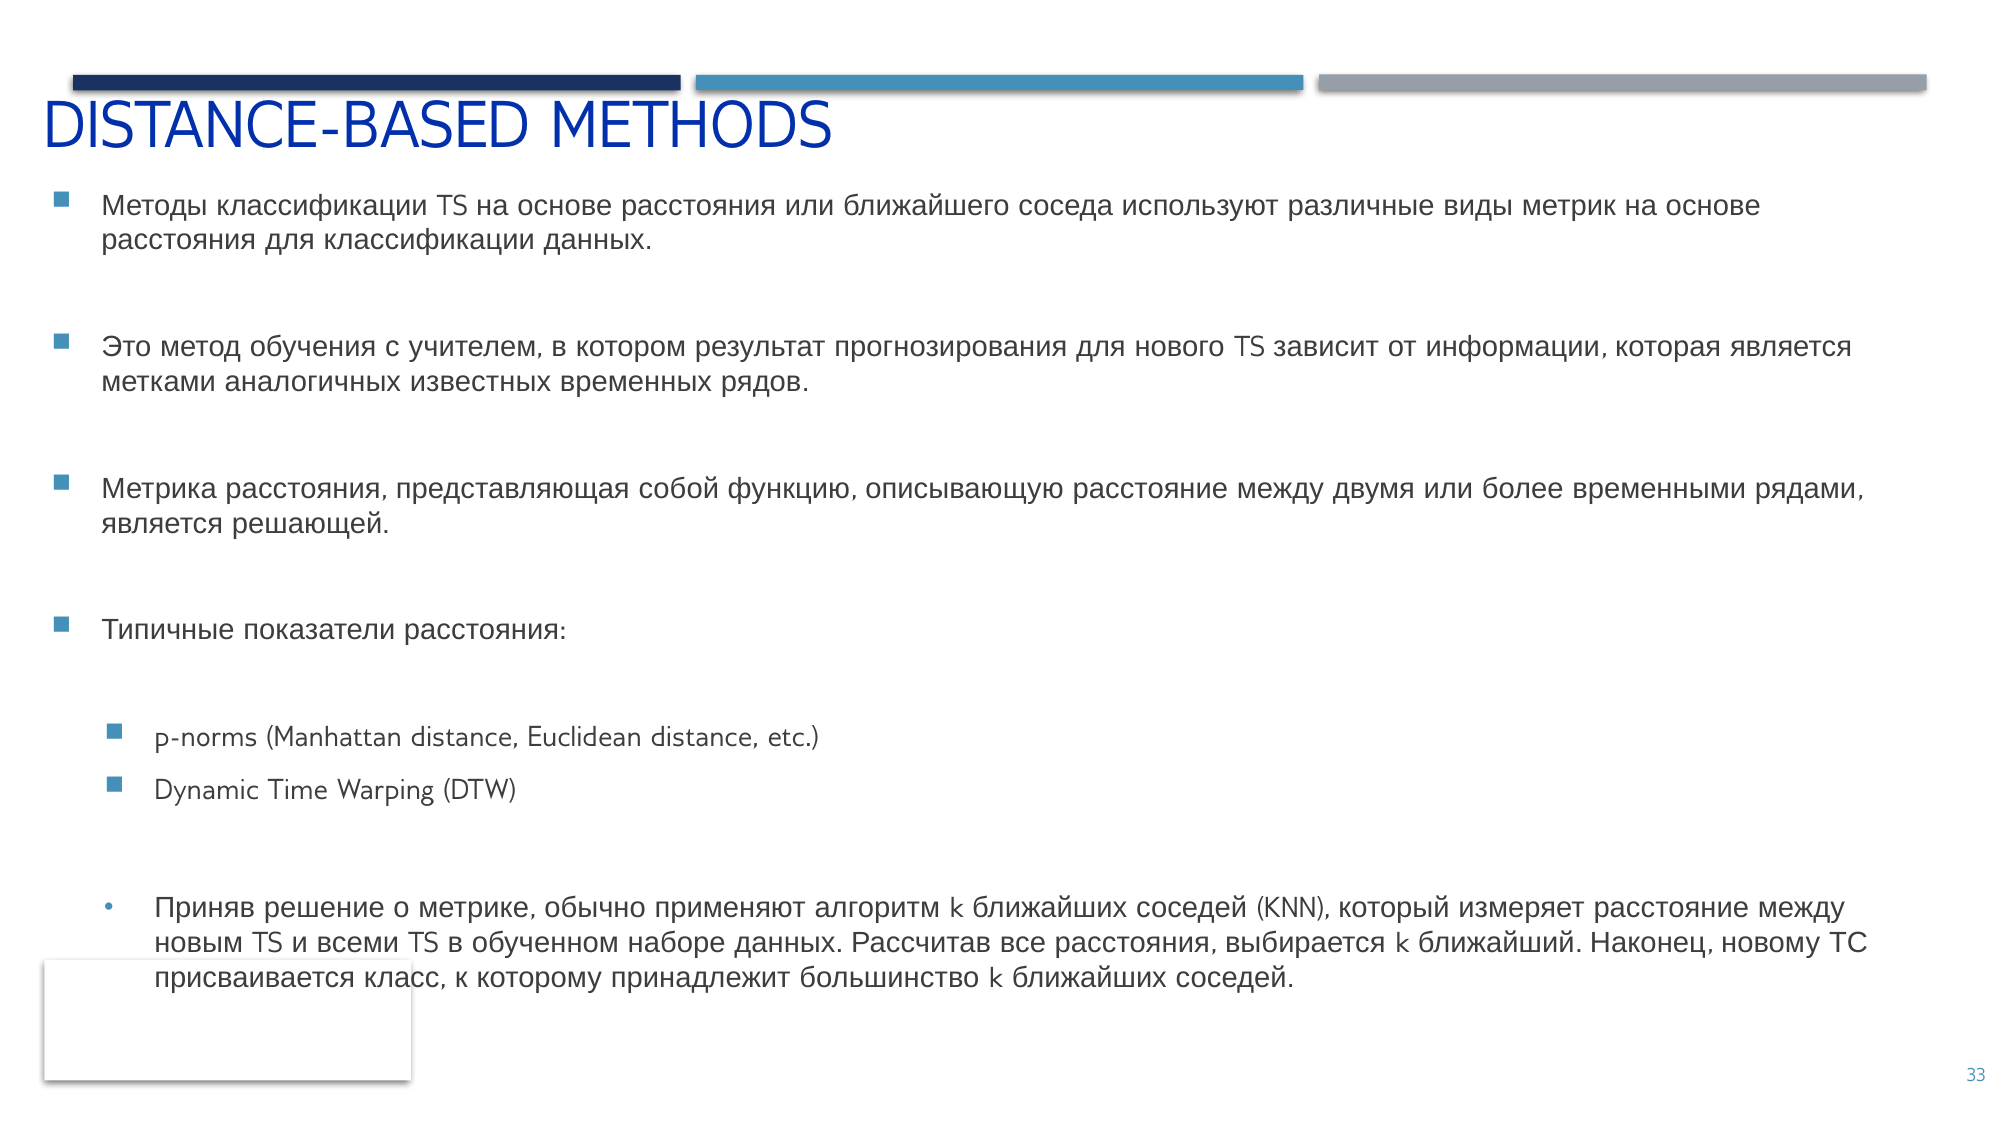

# Distance-Based Methods
Методы классификации TS на основе расстояния или ближайшего соседа используют различные виды метрик на основе расстояния для классификации данных.

Это метод обучения с учителем, в котором результат прогнозирования для нового TS зависит от информации, которая является метками аналогичных известных временных рядов.

Метрика расстояния, представляющая собой функцию, описывающую расстояние между двумя или более временными рядами, является решающей.

Типичные показатели расстояния:

p-norms (Manhattan distance, Euclidean distance, etc.)
Dynamic Time Warping (DTW)

Приняв решение о метрике, обычно применяют алгоритм k ближайших соседей (KNN), который измеряет расстояние между новым TS и всеми TS в обученном наборе данных. Рассчитав все расстояния, выбирается k ближайший. Наконец, новому ТС присваивается класс, к которому принадлежит большинство k ближайших соседей.
33